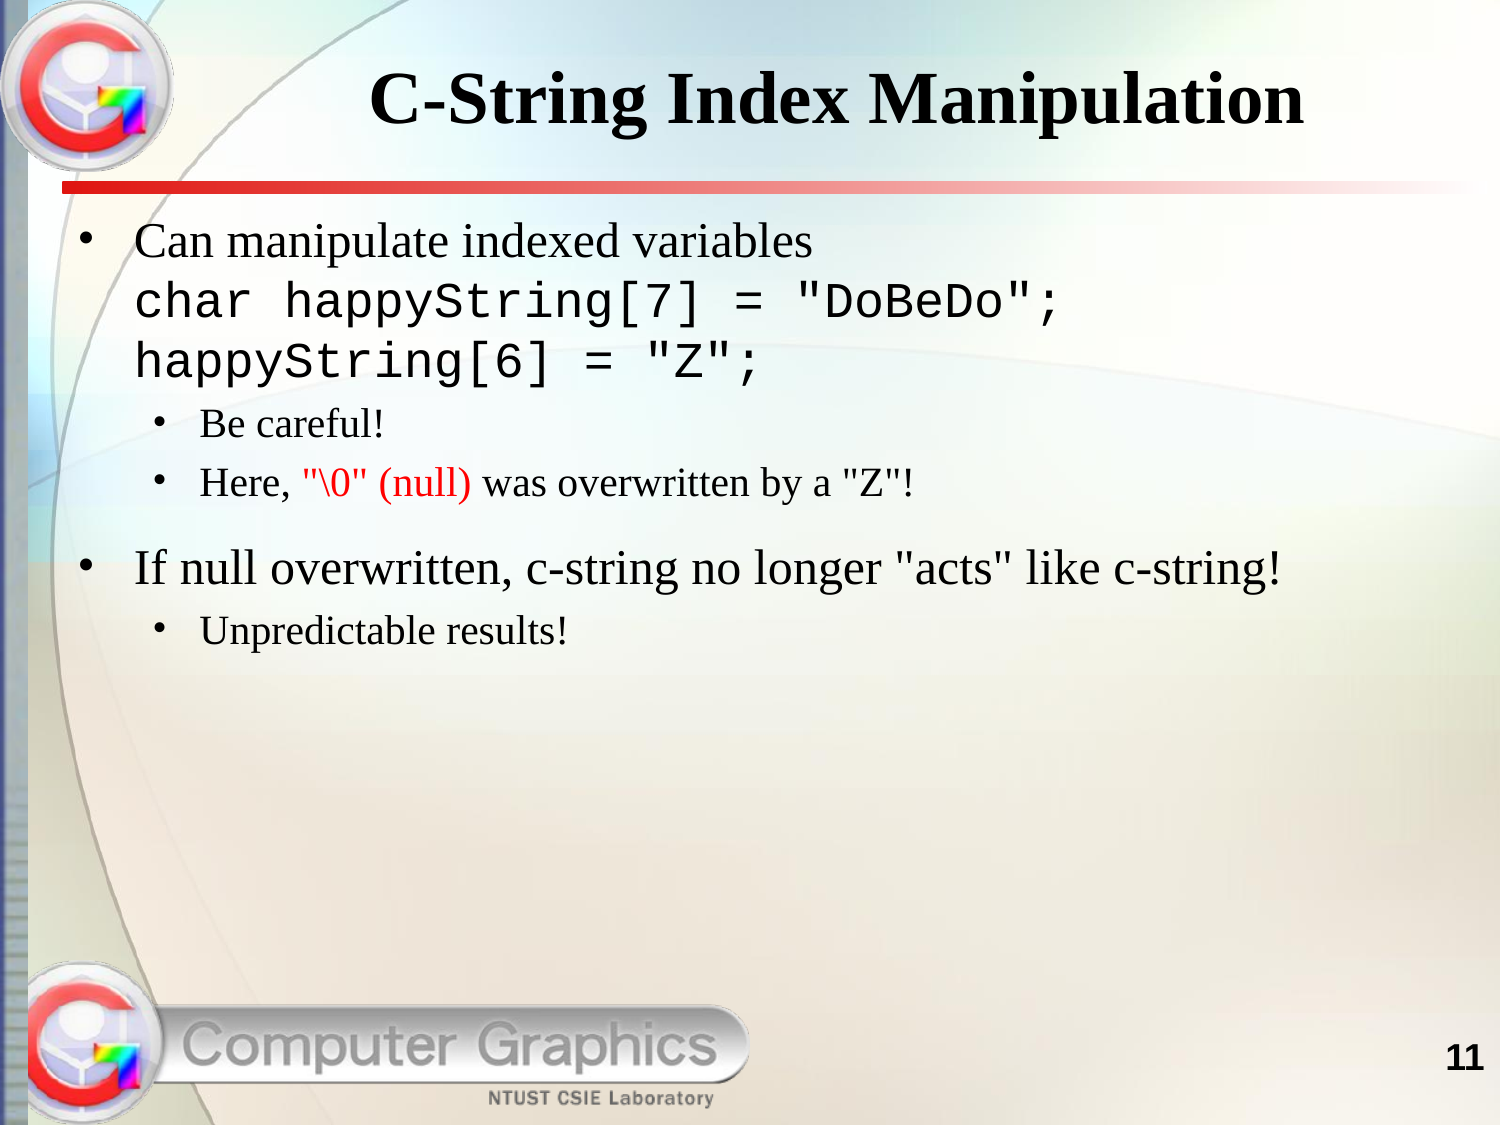

# C-String Index Manipulation
Can manipulate indexed variables
char happyString[7] = "DoBeDo";
happyString[6] = "Z";
Be careful!
Here, "\0" (null) was overwritten by a "Z"!
If null overwritten, c-string no longer "acts" like c-string!
Unpredictable results!
11